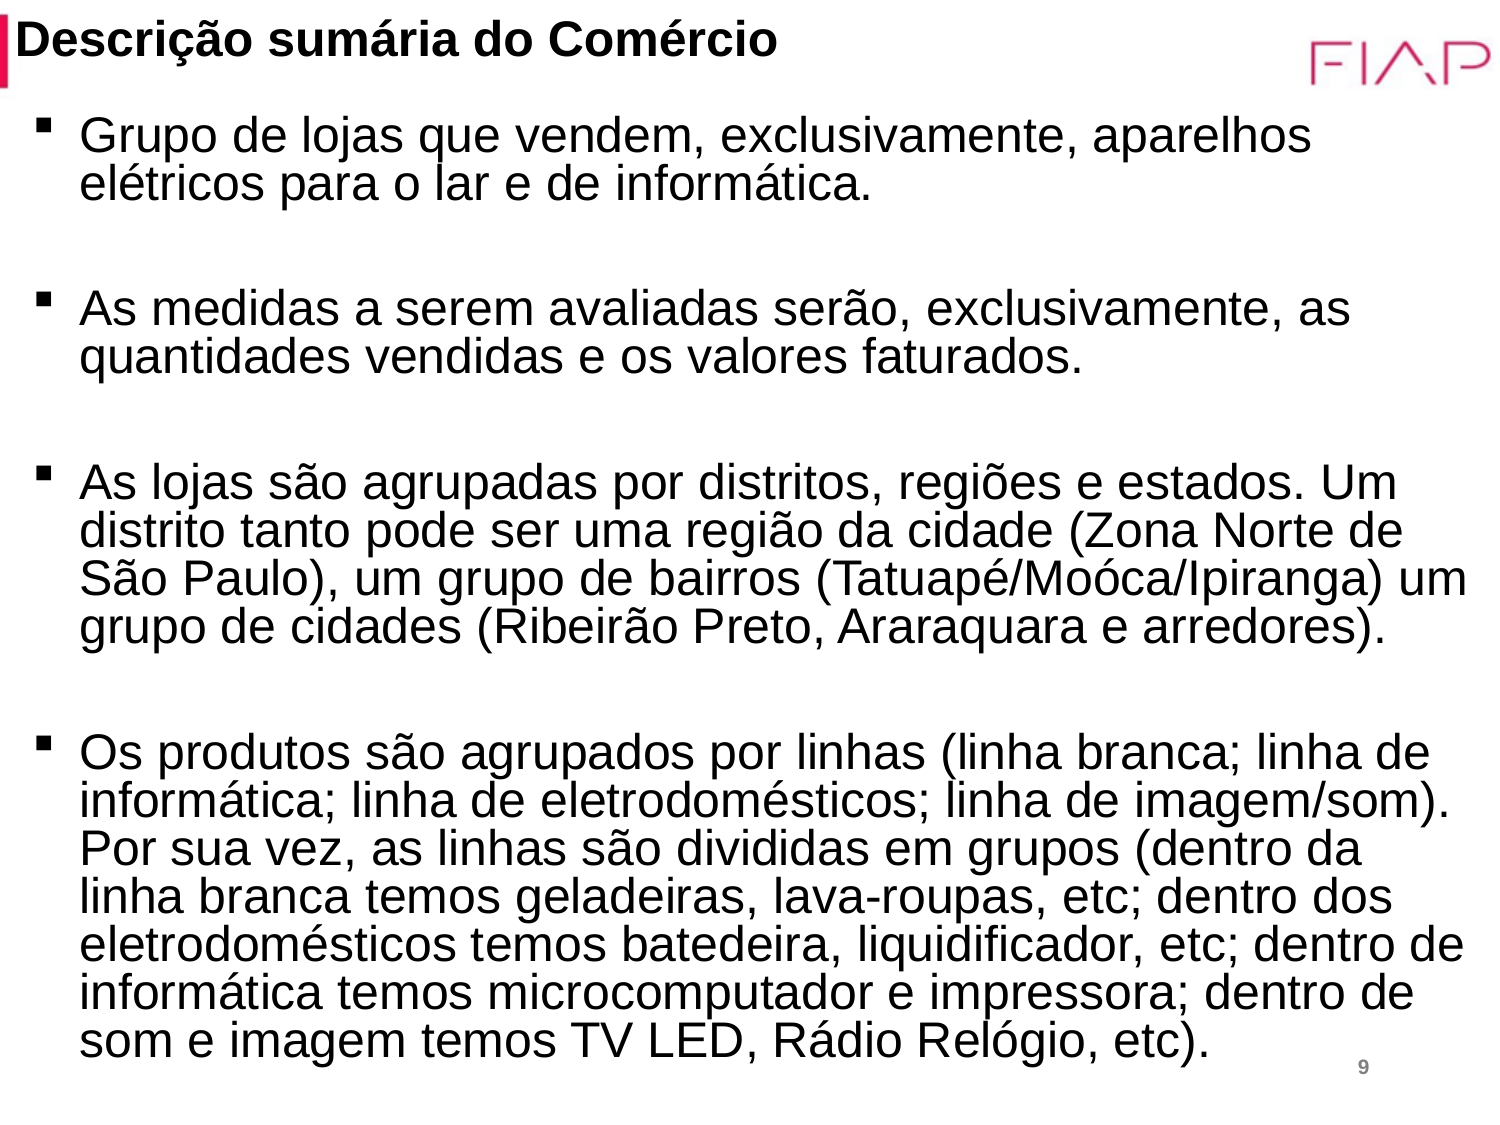

# Descrição sumária do Comércio
Grupo de lojas que vendem, exclusivamente, aparelhos elétricos para o lar e de informática.

As medidas a serem avaliadas serão, exclusivamente, as quantidades vendidas e os valores faturados.

As lojas são agrupadas por distritos, regiões e estados. Um distrito tanto pode ser uma região da cidade (Zona Norte de São Paulo), um grupo de bairros (Tatuapé/Moóca/Ipiranga) um grupo de cidades (Ribeirão Preto, Araraquara e arredores).

Os produtos são agrupados por linhas (linha branca; linha de informática; linha de eletrodomésticos; linha de imagem/som). Por sua vez, as linhas são divididas em grupos (dentro da linha branca temos geladeiras, lava-roupas, etc; dentro dos eletrodomésticos temos batedeira, liquidificador, etc; dentro de informática temos microcomputador e impressora; dentro de som e imagem temos TV LED, Rádio Relógio, etc).